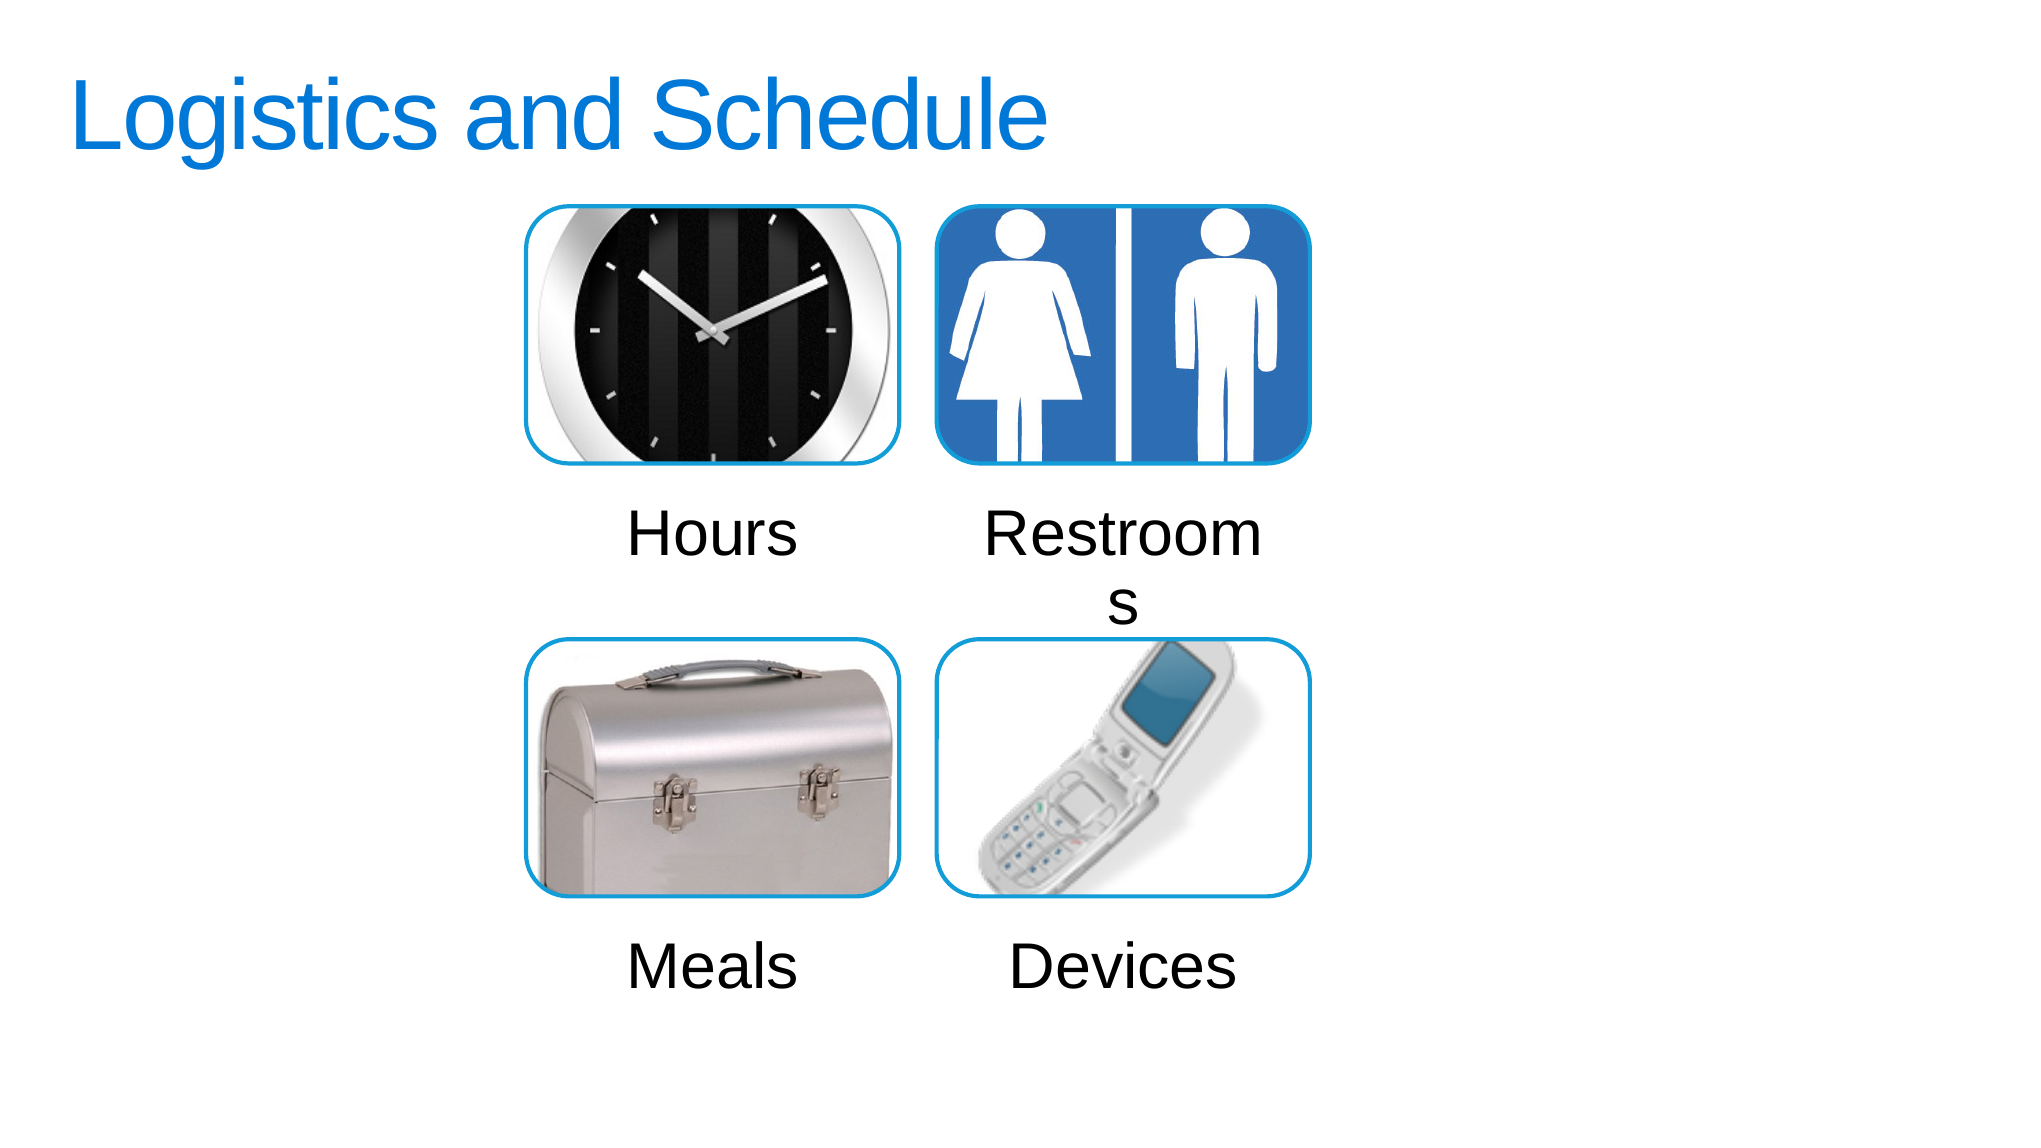

# Logistics and Schedule
Hours
Restrooms
Meals
Devices